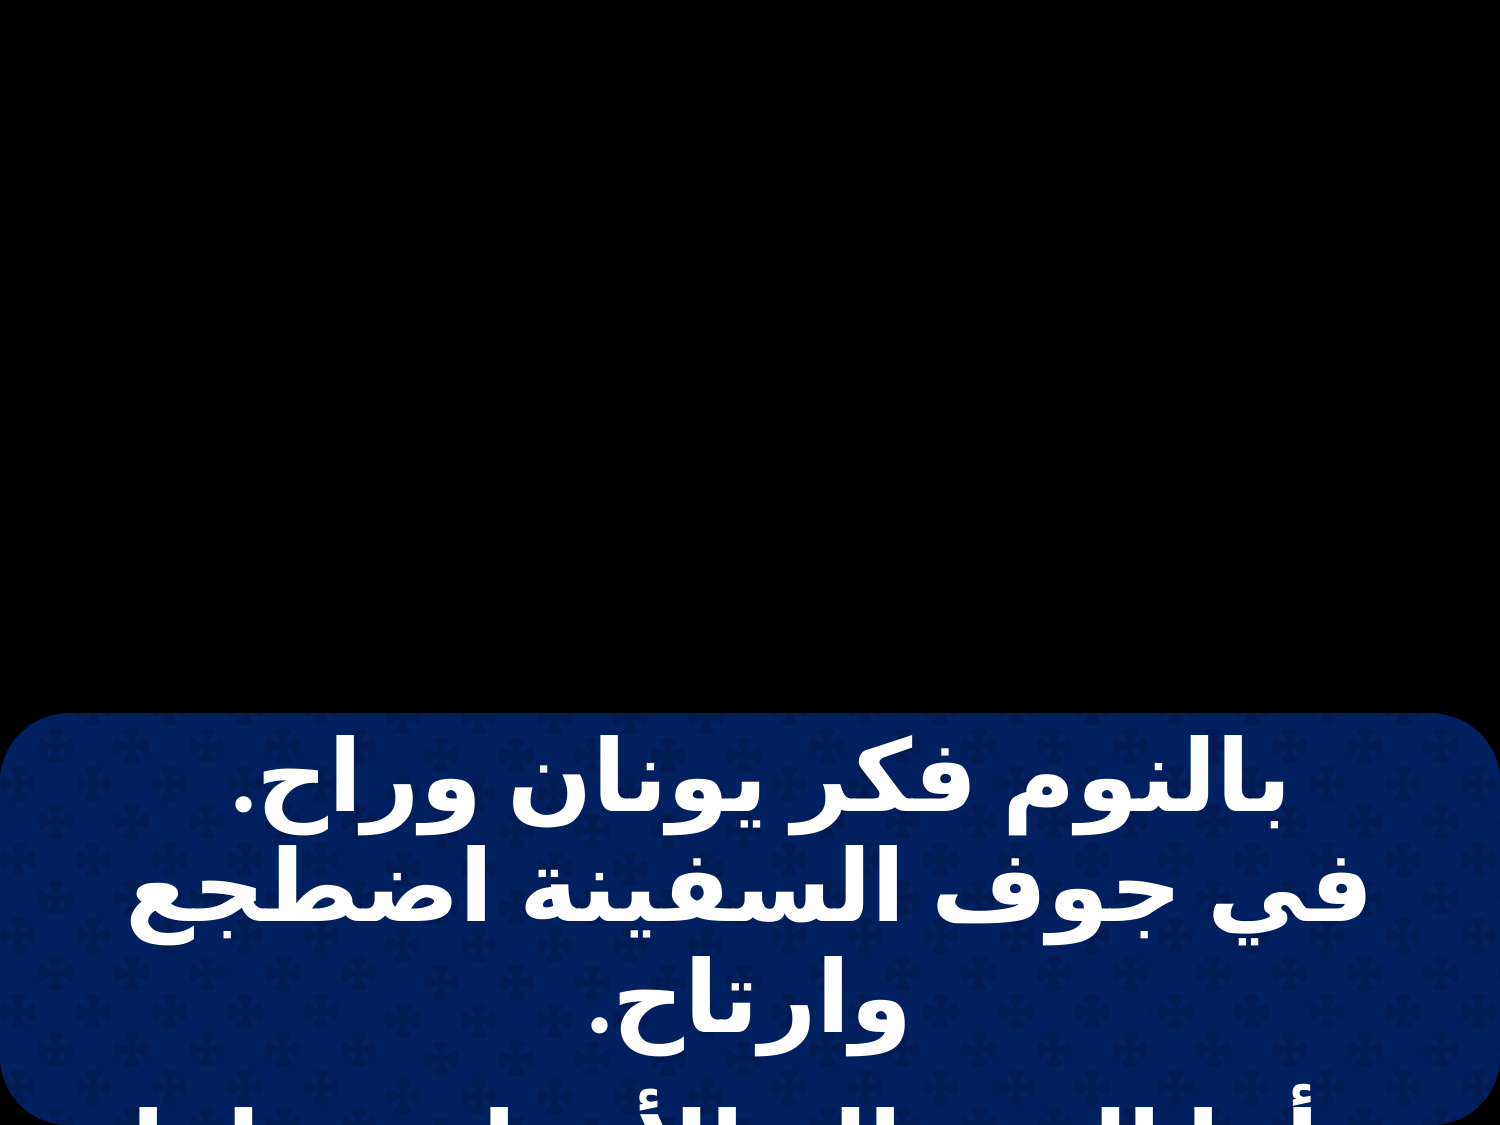

| بالنوم فكر يونان وراح. في جوف السفينة اضطجع وارتاح. |
| --- |
|  |
| وأما الرب إله الأرواح. سلط ريحًا جاء بالعيان. |